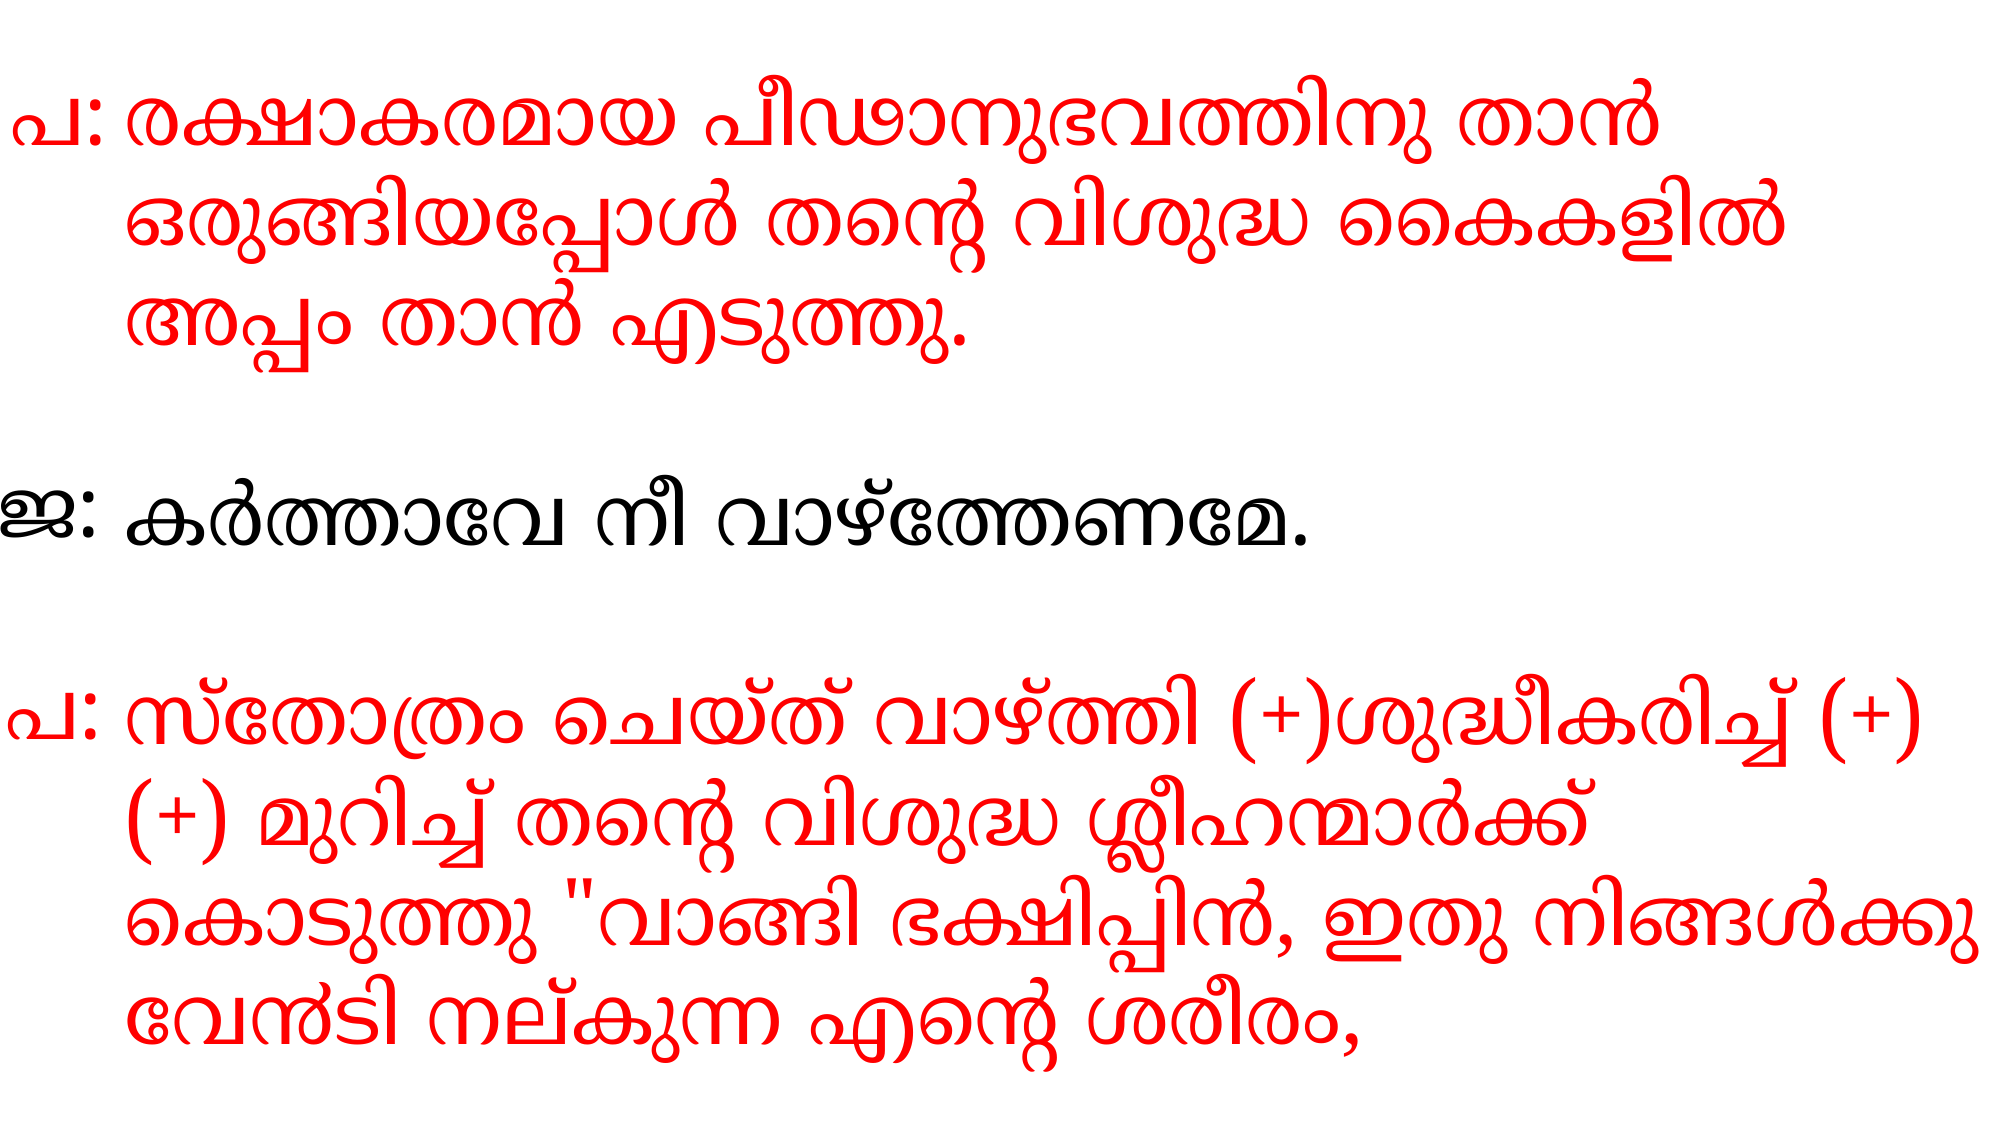

രക്ഷാകരമായ പീഢാനുഭവത്തിനു താന്‍ ഒരുങ്ങിയപ്പോള്‍ തന്‍റെ വിശുദ്ധ കൈകളില്‍ അപ്പം താന്‍ എടുത്തു.

കര്‍ത്താവേ നീ വാഴ്ത്തേണമേ.

സ്തോത്രം ചെയ്ത് വാഴ്ത്തി (+)ശുദ്ധീകരിച്ച് (+) (+) മുറിച്ച് തന്‍റെ വിശുദ്ധ ശ്ലീഹന്മാര്‍ക്ക് കൊടുത്തു "വാങ്ങി ഭക്ഷിപ്പിന്‍, ഇതു നിങ്ങള്‍ക്കു വേ൯ടി നല്കുന്ന എന്‍റെ ശരീരം,
പ:

ജ:
പ: